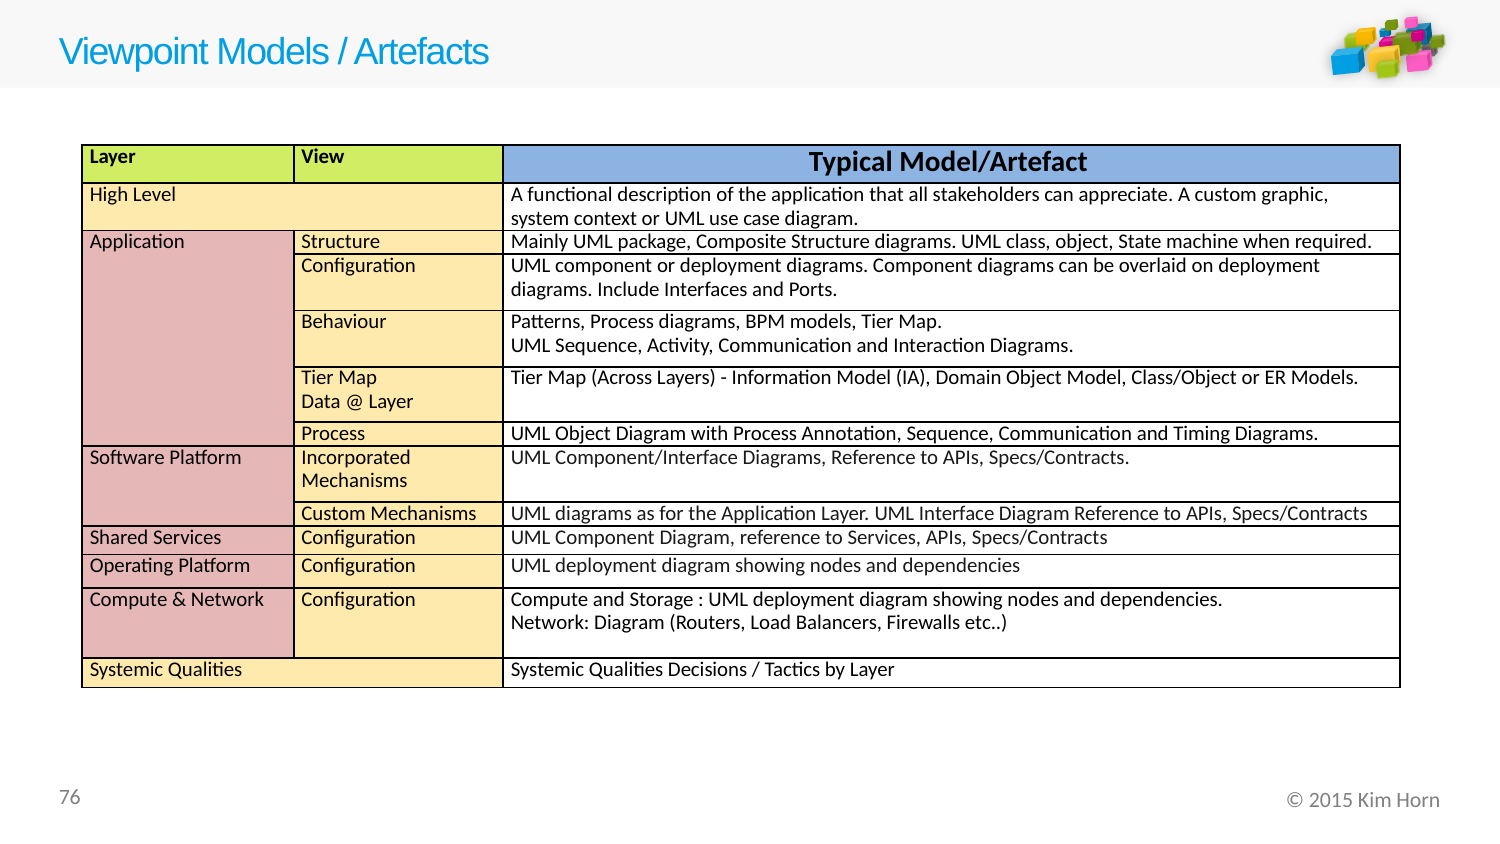

# Viewpoint Models / Artefacts
| Layer | View | Typical Model/Artefact |
| --- | --- | --- |
| High Level |  | A functional description of the application that all stakeholders can appreciate. A custom graphic, system context or UML use case diagram. |
| Application | Structure | Mainly UML package, Composite Structure diagrams. UML class, object, State machine when required. |
|  | Configuration | UML component or deployment diagrams. Component diagrams can be overlaid on deployment diagrams. Include Interfaces and Ports. |
|  | Behaviour | Patterns, Process diagrams, BPM models, Tier Map. UML Sequence, Activity, Communication and Interaction Diagrams. |
|  | Tier Map Data @ Layer | Tier Map (Across Layers) - Information Model (IA), Domain Object Model, Class/Object or ER Models. |
|  | Process | UML Object Diagram with Process Annotation, Sequence, Communication and Timing Diagrams. |
| Software Platform | Incorporated Mechanisms | UML Component/Interface Diagrams, Reference to APIs, Specs/Contracts. |
|  | Custom Mechanisms | UML diagrams as for the Application Layer. UML Interface Diagram Reference to APIs, Specs/Contracts |
| Shared Services | Configuration | UML Component Diagram, reference to Services, APIs, Specs/Contracts |
| Operating Platform | Configuration | UML deployment diagram showing nodes and dependencies |
| Compute & Network | Configuration | Compute and Storage : UML deployment diagram showing nodes and dependencies. Network: Diagram (Routers, Load Balancers, Firewalls etc..) |
| Systemic Qualities |  | Systemic Qualities Decisions / Tactics by Layer |